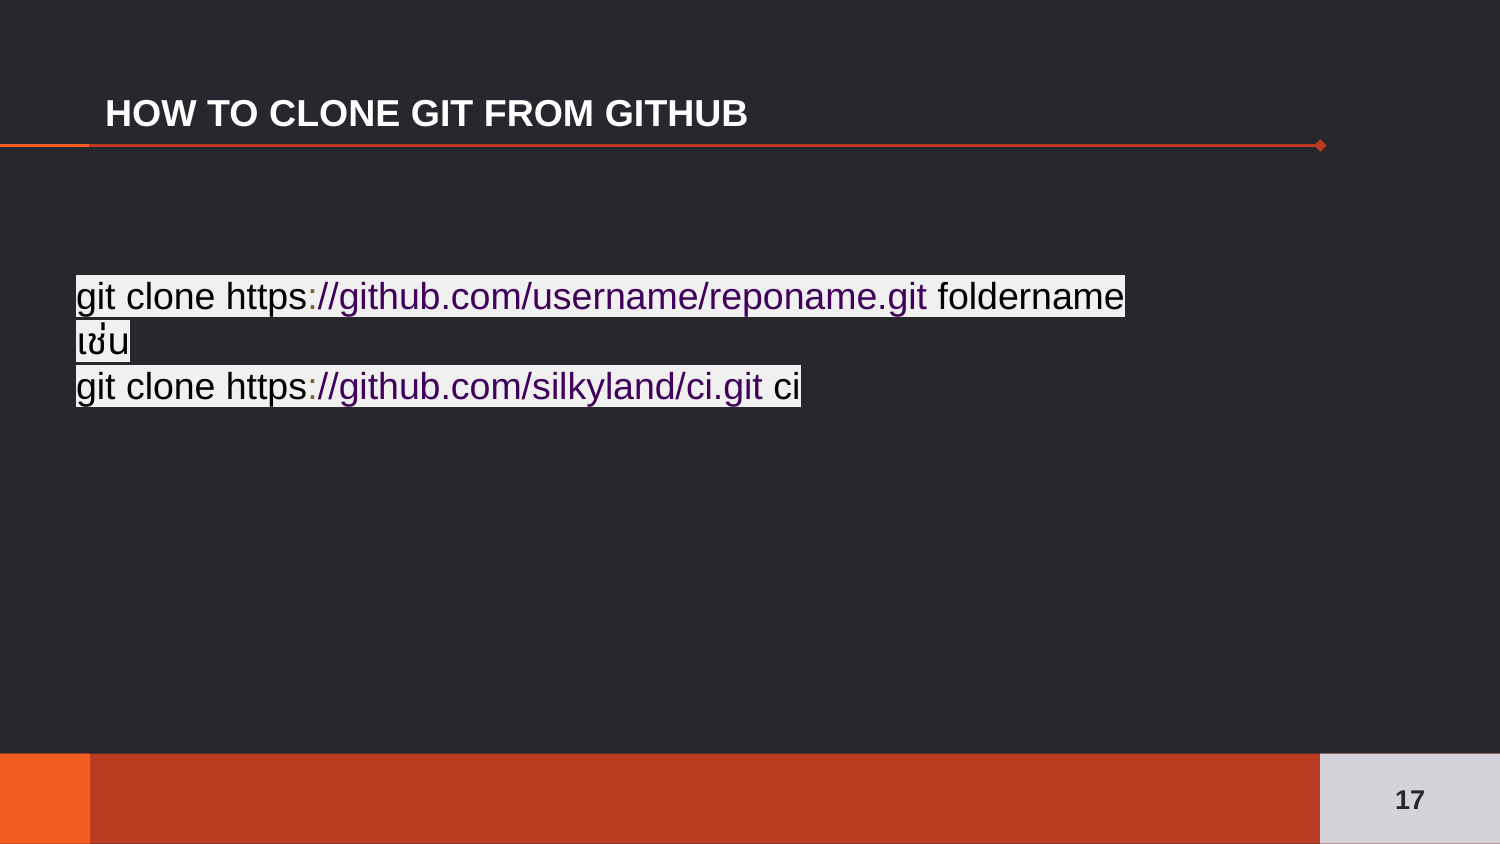

# HOW TO CLONE GIT FROM GITHUB
git clone https://github.com/username/reponame.git foldername
เช่น
git clone https://github.com/silkyland/ci.git ci

17